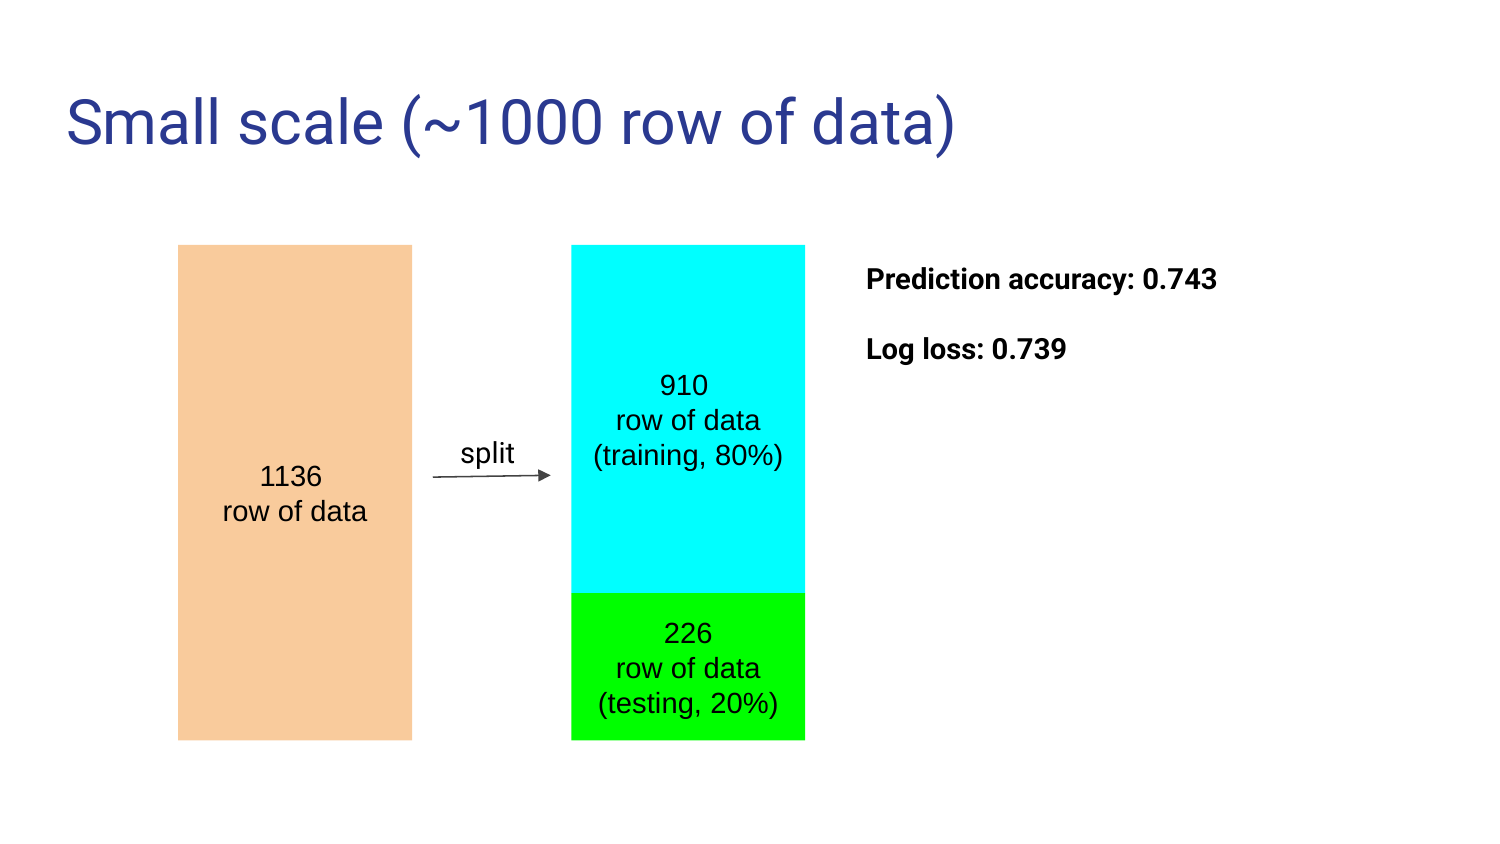

# Small scale (~1000 row of data)
1136
row of data
910
row of data
(training, 80%)
Prediction accuracy: 0.743

Log loss: 0.739
split
226
row of data
(testing, 20%)